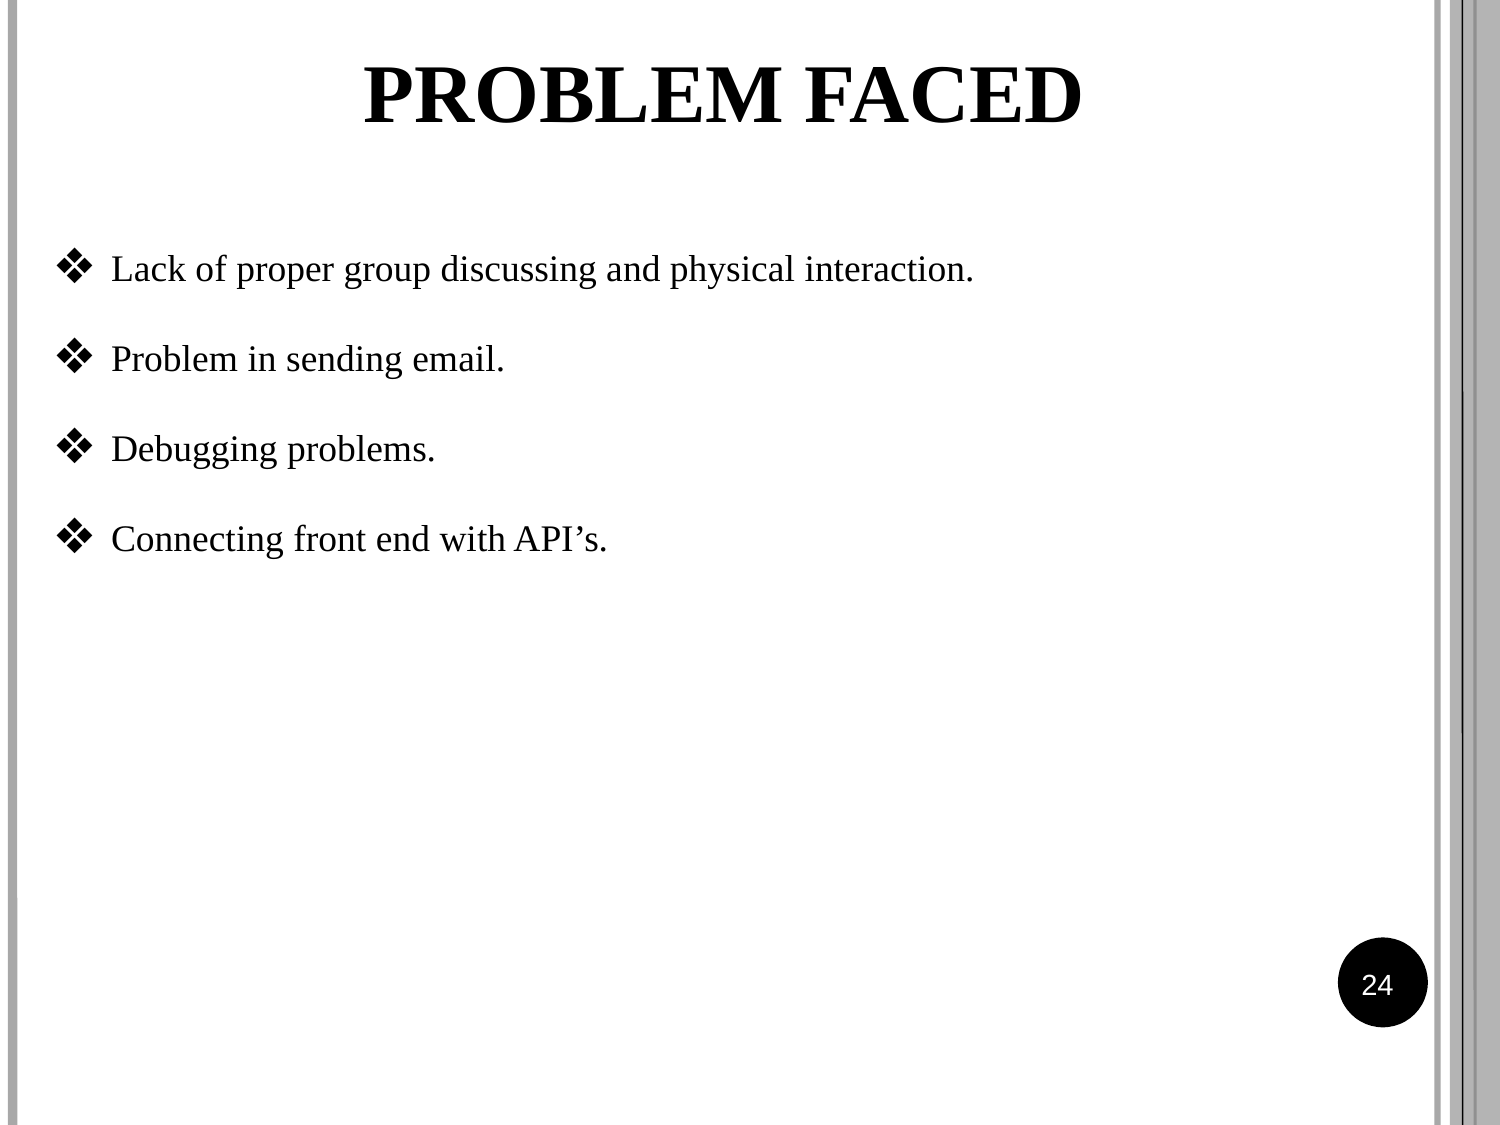

PROBLEM FACED
Lack of proper group discussing and physical interaction.

Problem in sending email.

Debugging problems.

Connecting front end with API’s.
24